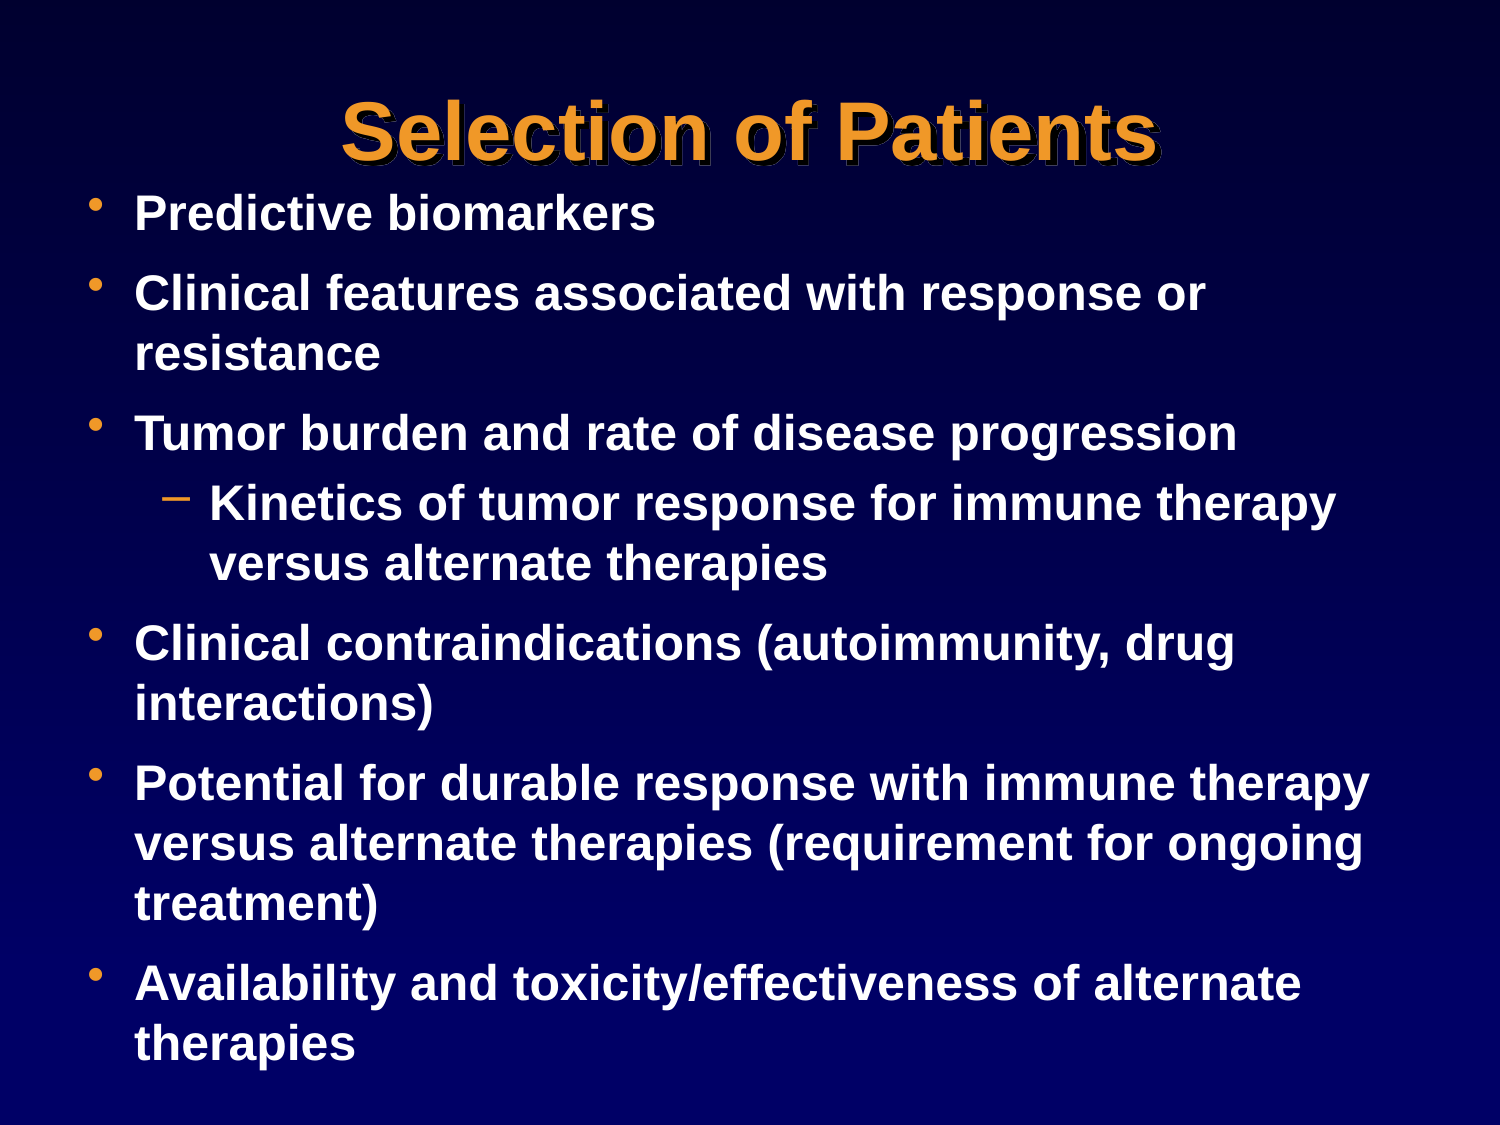

# Selection of Patients
Predictive biomarkers
Clinical features associated with response or resistance
Tumor burden and rate of disease progression
Kinetics of tumor response for immune therapy versus alternate therapies
Clinical contraindications (autoimmunity, drug interactions)
Potential for durable response with immune therapy versus alternate therapies (requirement for ongoing treatment)
Availability and toxicity/effectiveness of alternate therapies